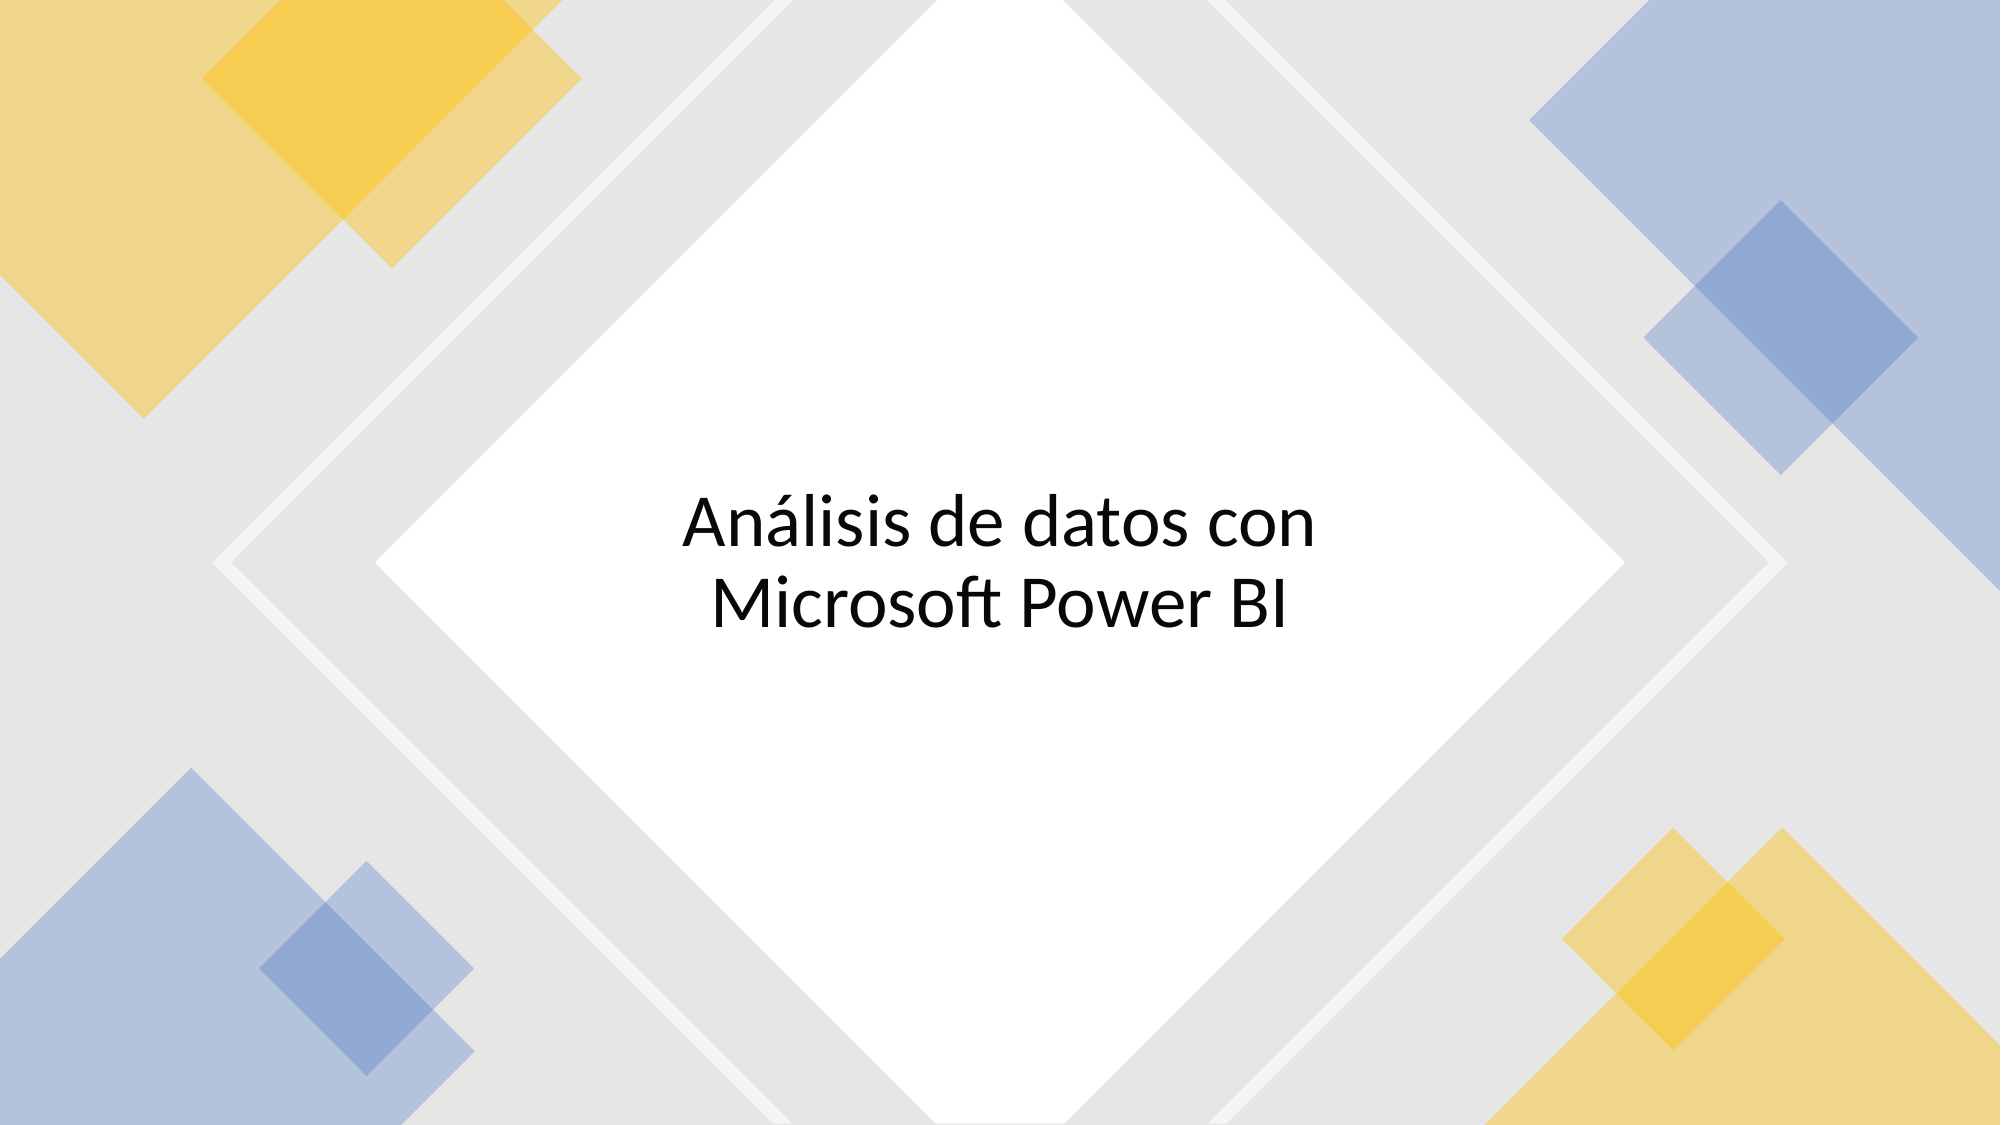

# Análisis de datos con Microsoft Power BI